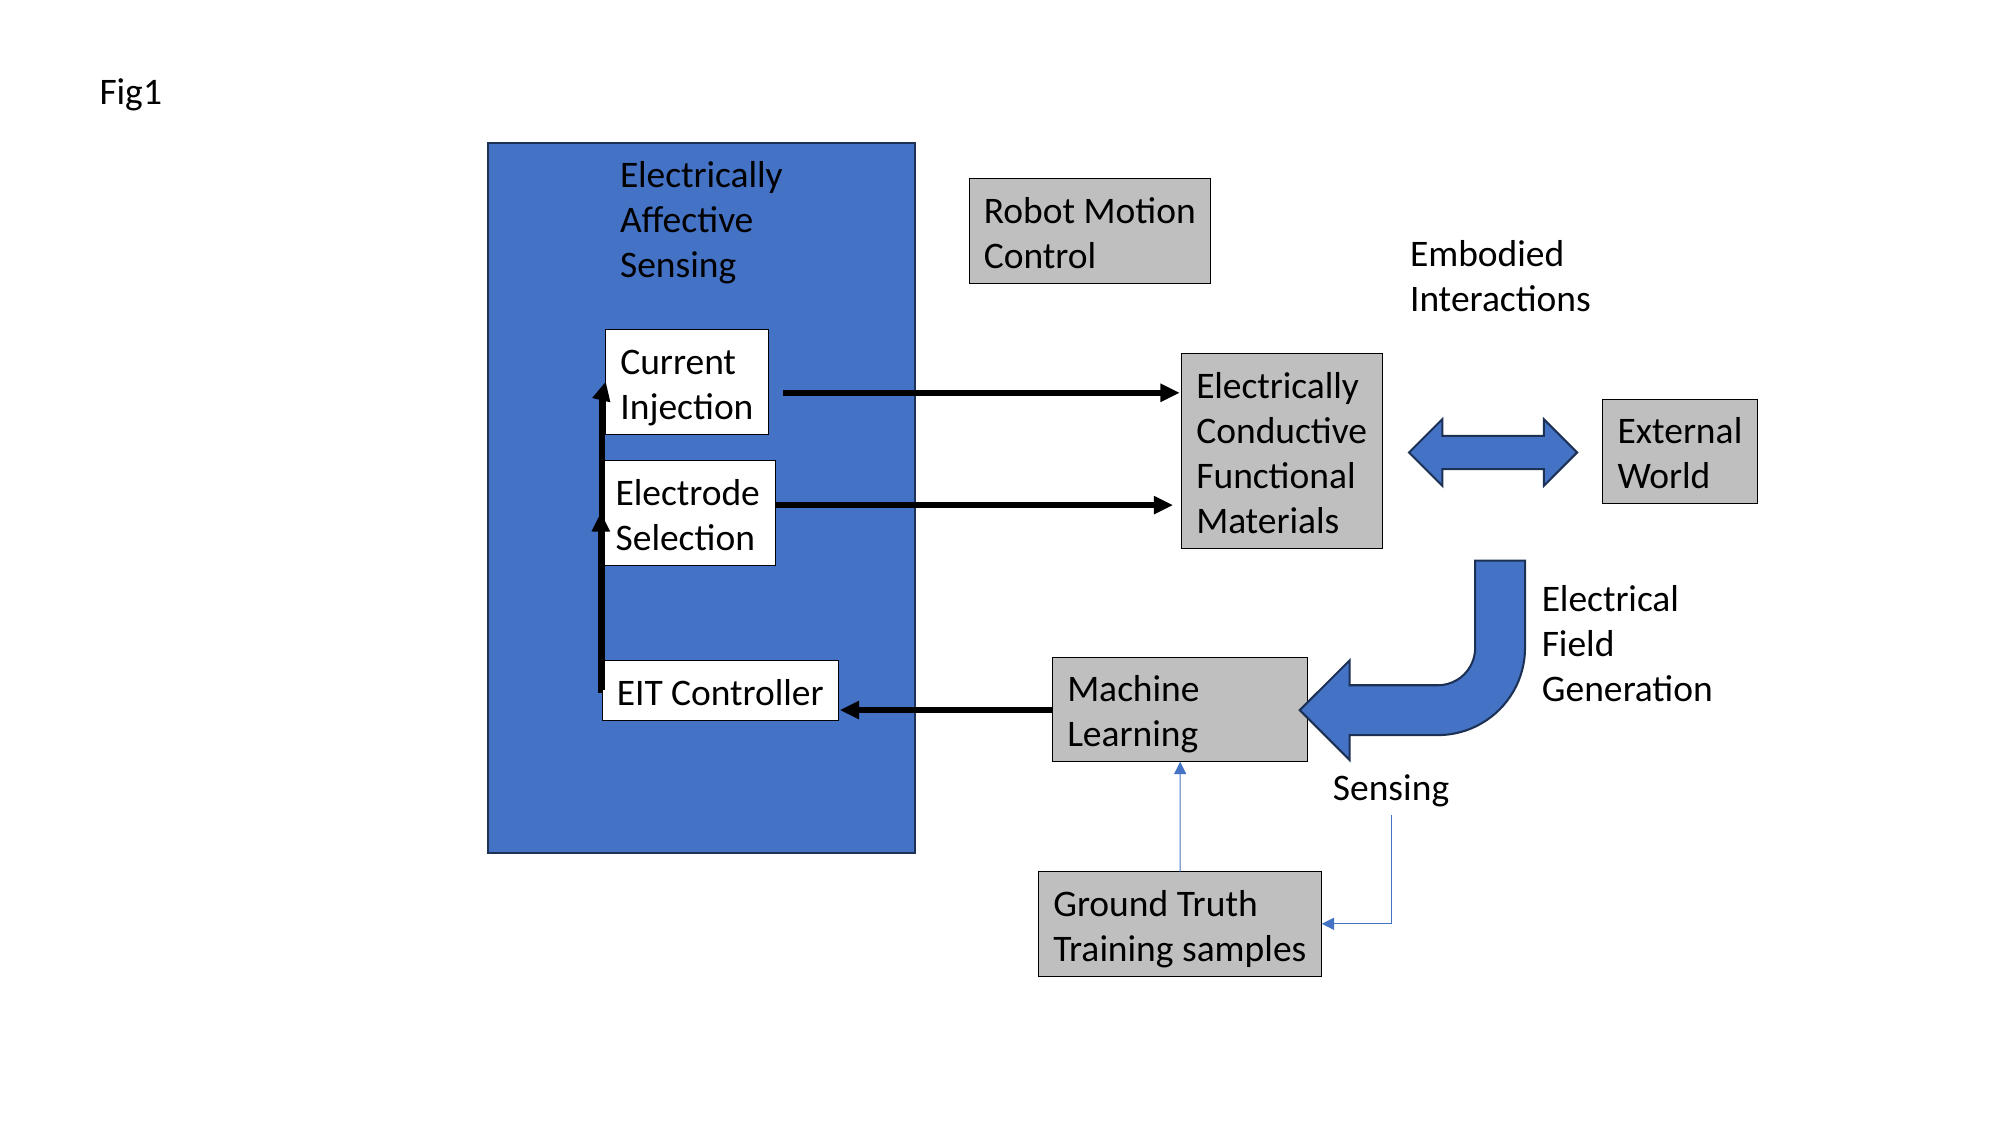

Fig1

Electrically
Affective
Sensing
Robot Motion
Control
Embodied
Interactions
Current
Injection
Electrically
Conductive
Functional
Materials

External
World
Electrode
Selection

Electrical
Field
Generation
Machine
Learning
EIT Controller
Sensing
Ground Truth
Training samples